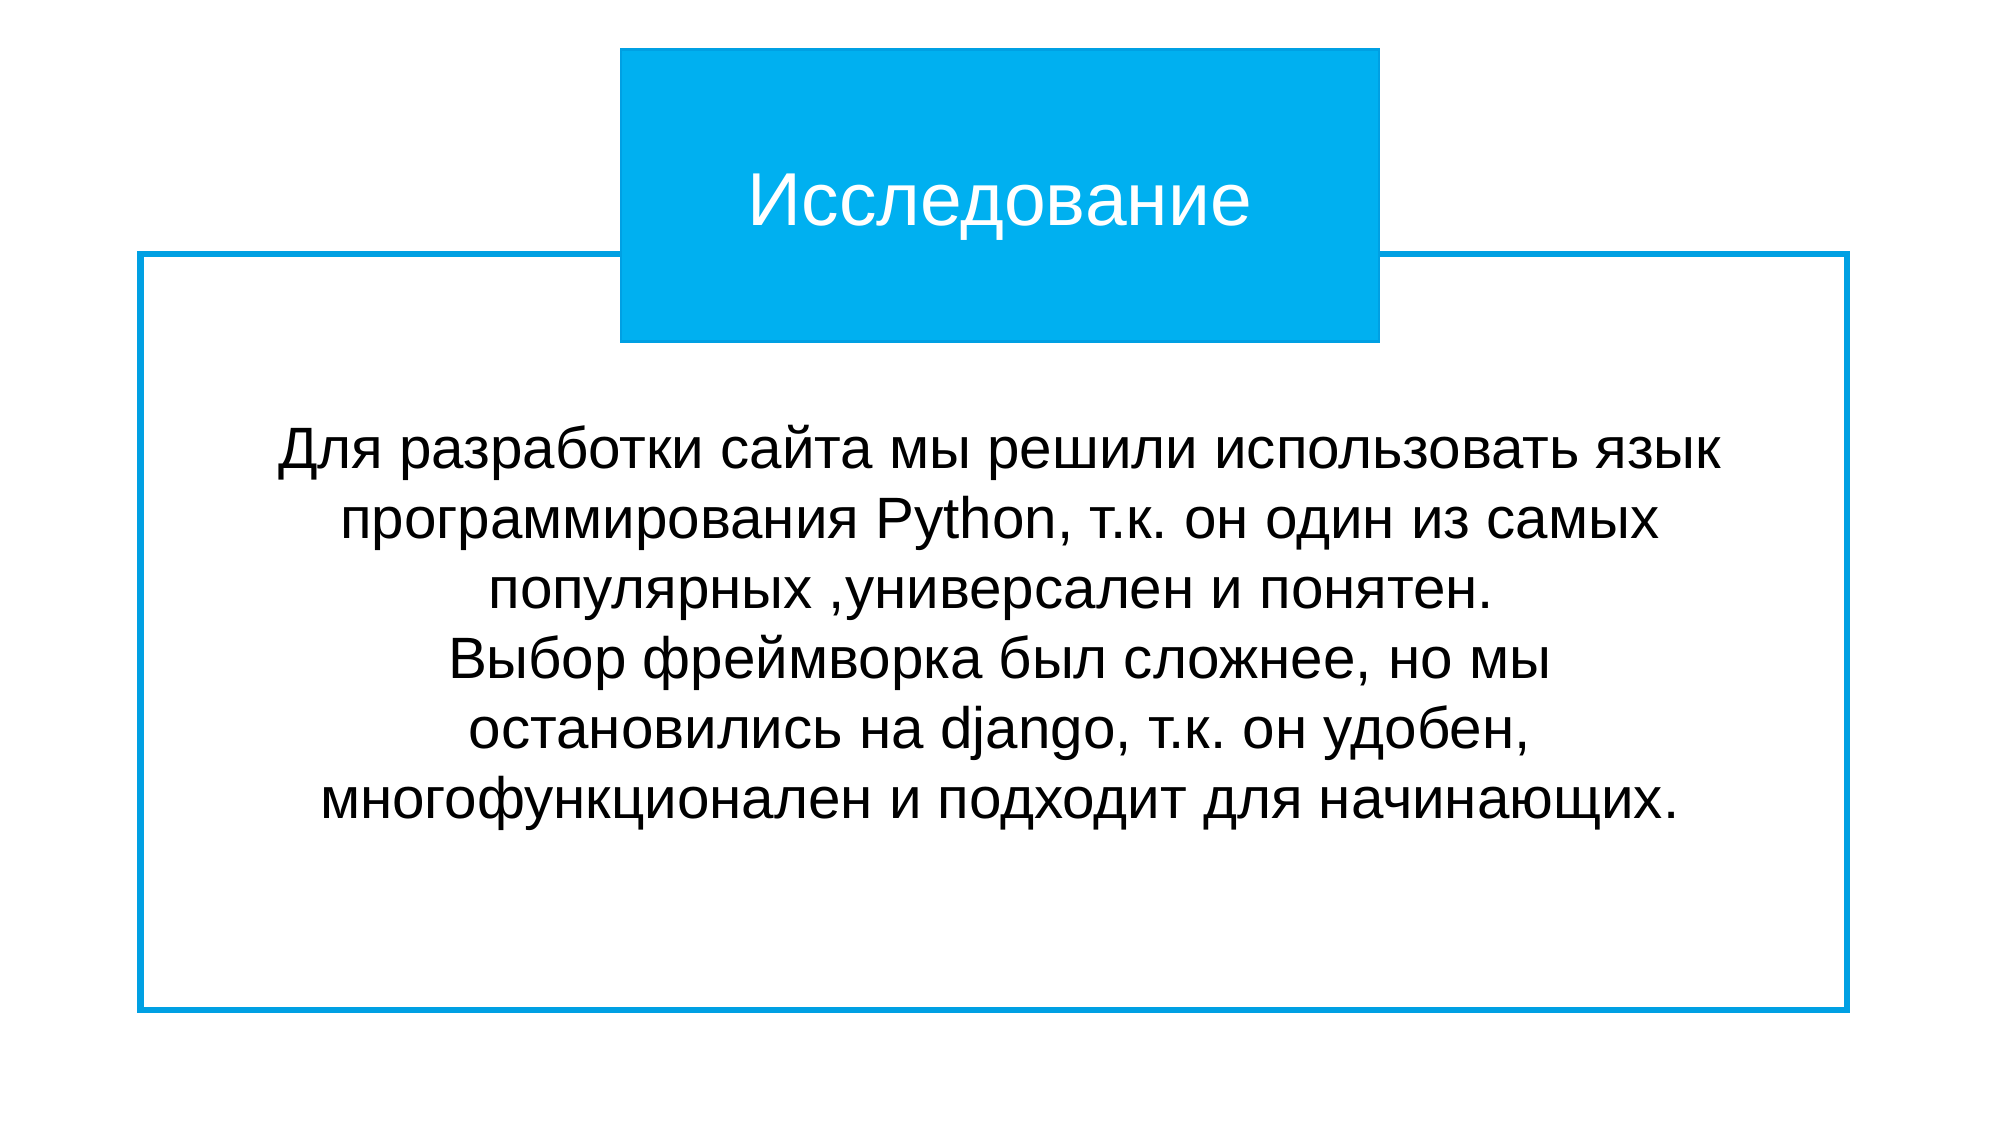

Исследование

Для разработки сайта мы решили использовать язык программирования Python, т.к. он один из самых популярных ,универсален и понятен.
Выбор фреймворка был сложнее, но мы остановились на django, т.к. он удобен, многофункционален и подходит для начинающих.